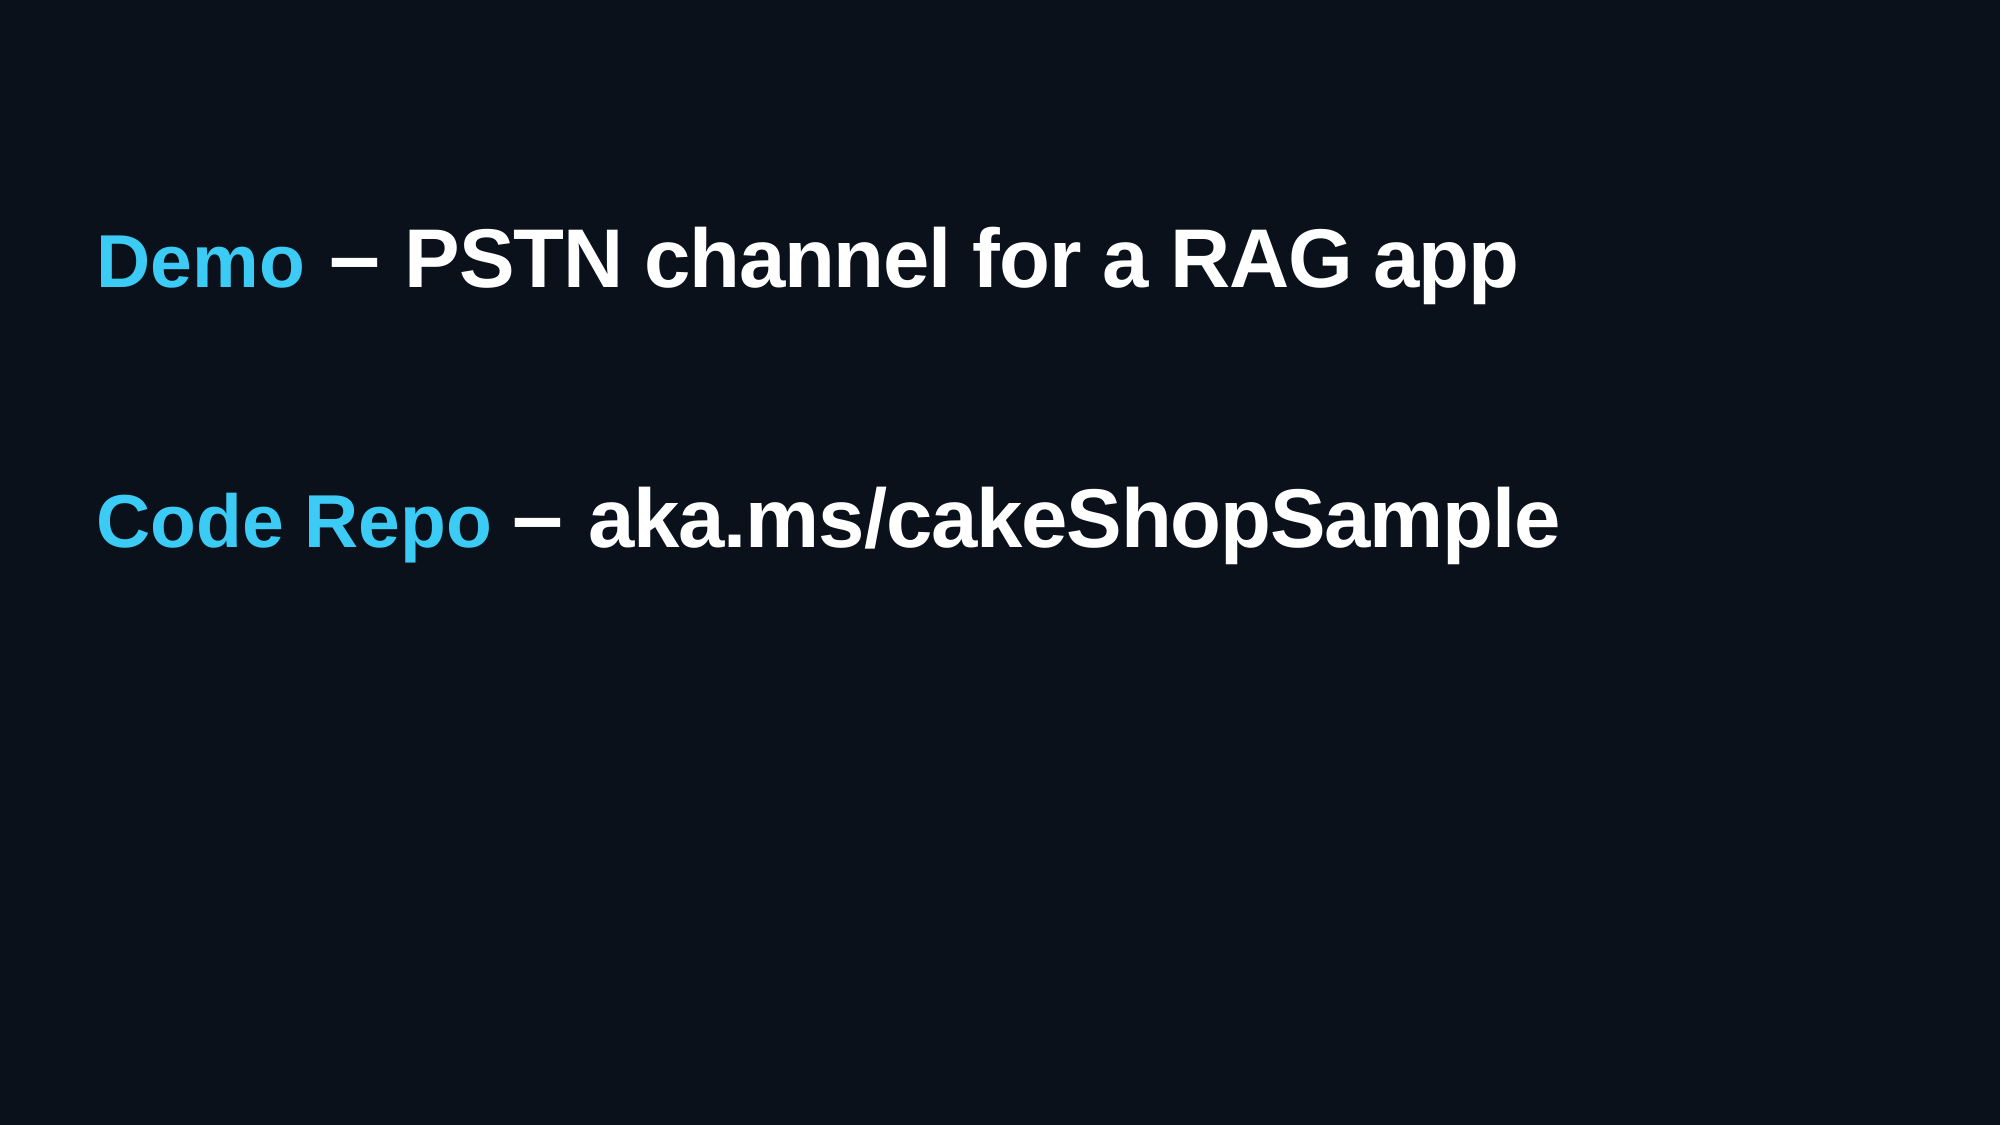

# Demo – PSTN channel for a RAG app Code Repo – aka.ms/cakeShopSample